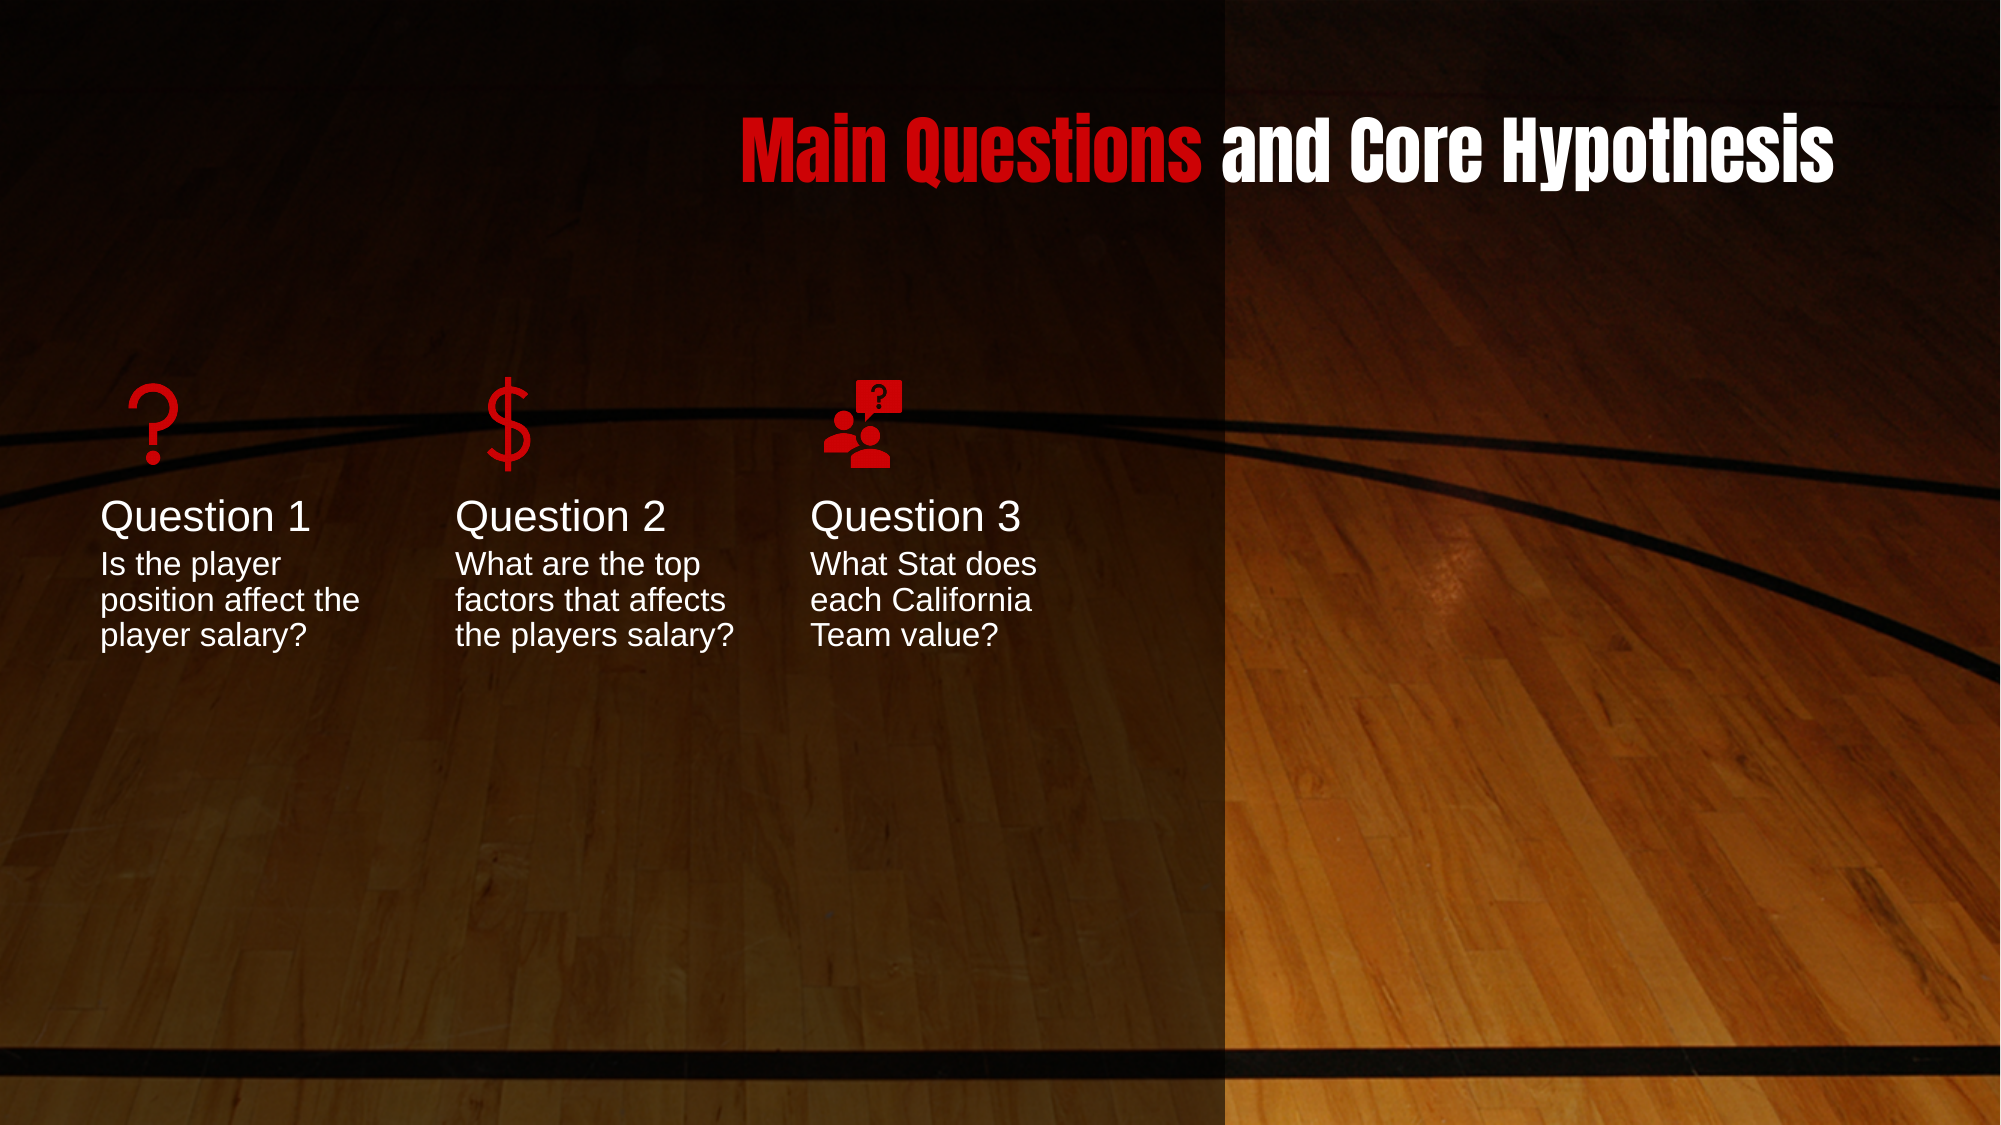

# Main Questions and Core Hypothesis
Question 1
Is the player position affect the player salary?
Question 2
What are the top factors that affects the players salary?
Question 3
What Stat does each California Team value?